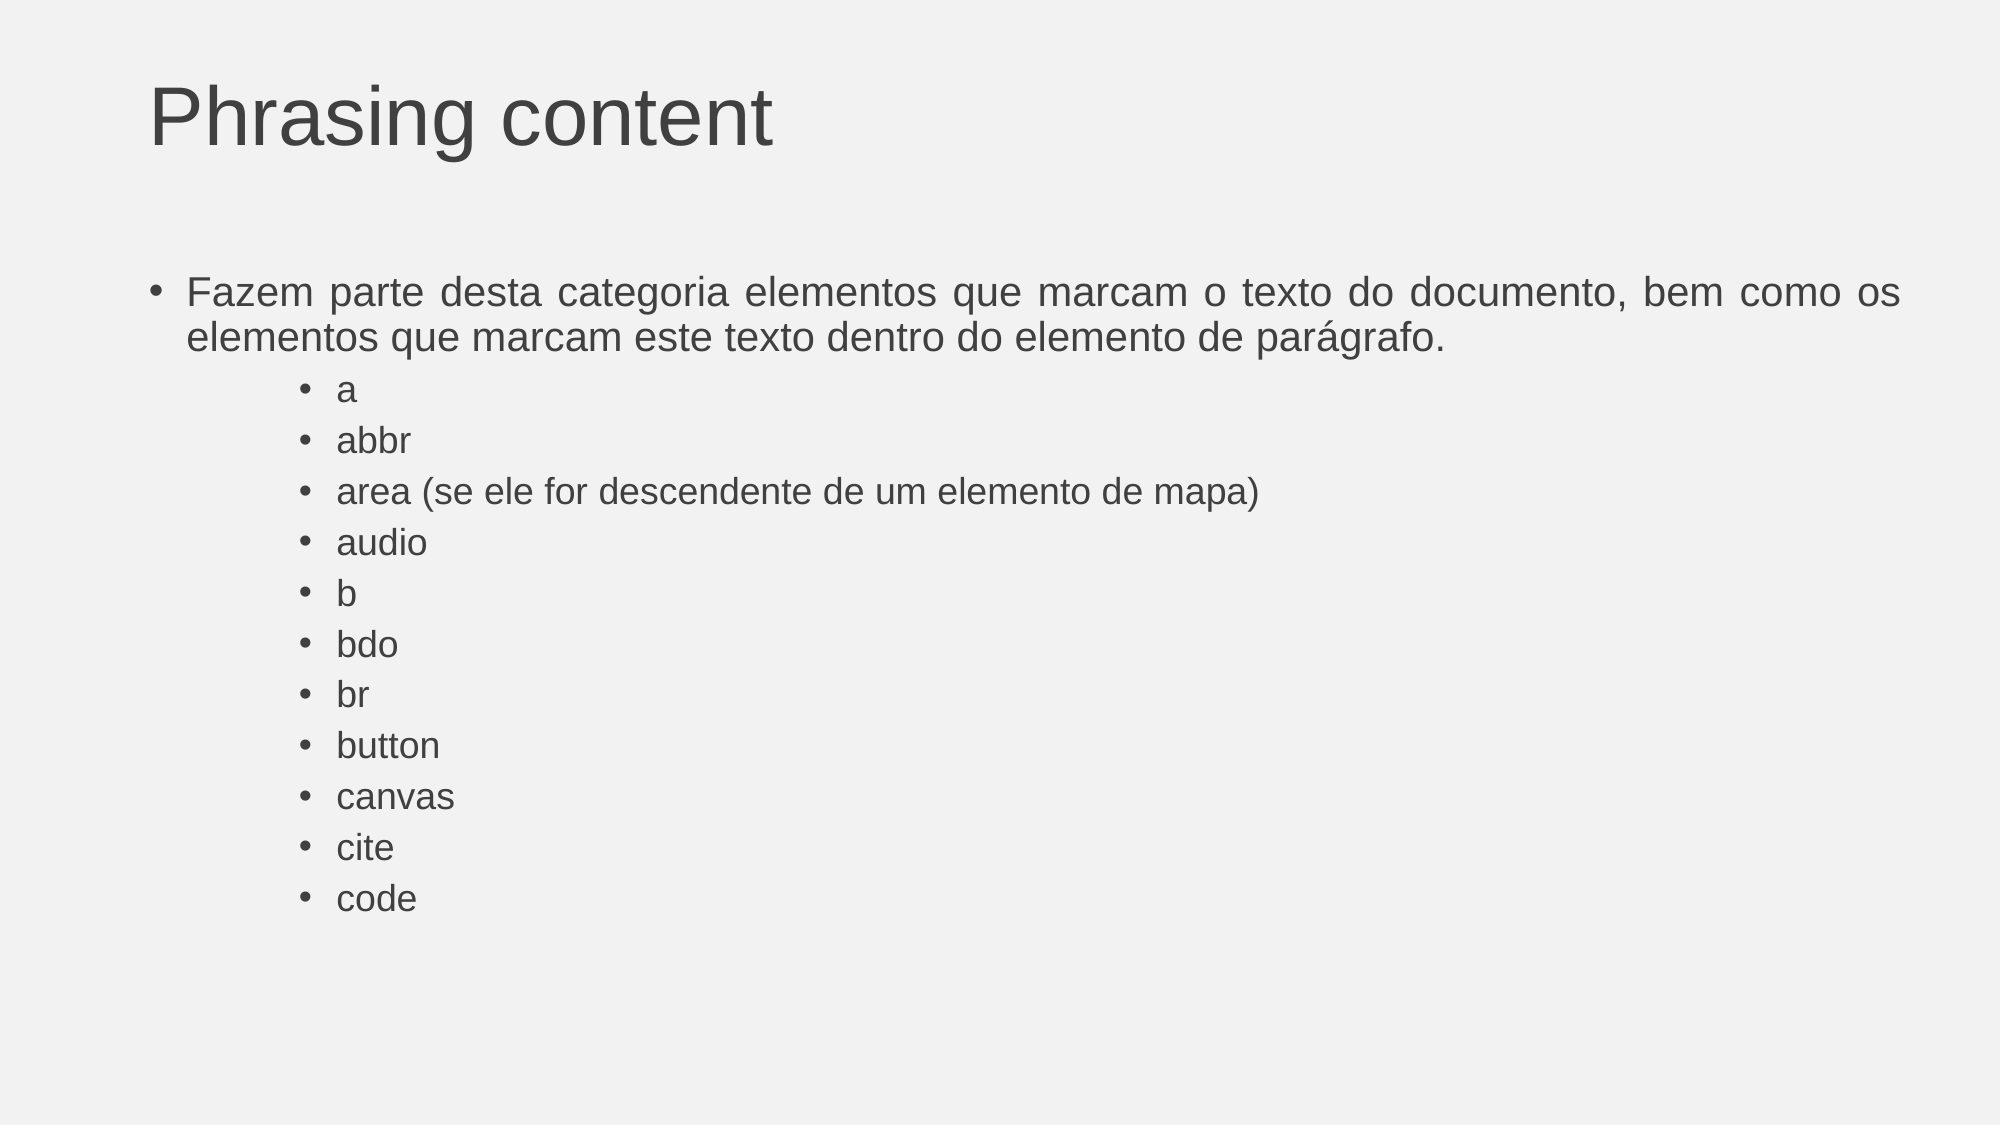

# Phrasing content
Fazem parte desta categoria elementos que marcam o texto do documento, bem como os elementos que marcam este texto dentro do elemento de parágrafo.
a
abbr
area (se ele for descendente de um elemento de mapa)
audio
b
bdo
br
button
canvas
cite
code